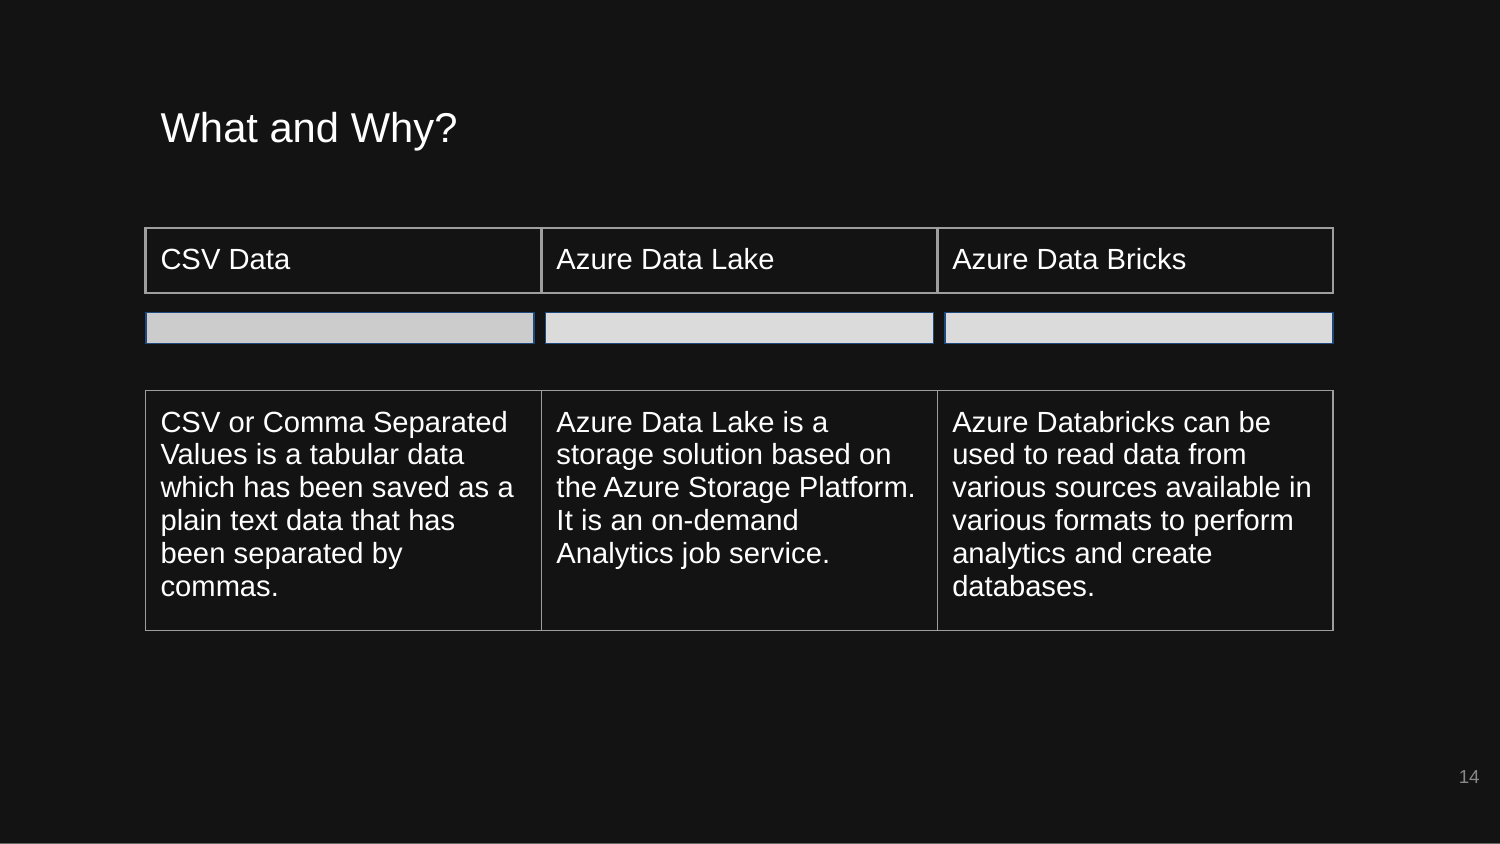

What and Why?

| CSV Data | Azure Data Lake | Azure Data Bricks |
| --- | --- | --- |

| CSV or Comma Separated Values is a tabular data which has been saved as a plain text data that has been separated by commas. | Azure Data Lake is a storage solution based on the Azure Storage Platform. It is an on-demand Analytics job service. | Azure Databricks can be used to read data from various sources available in various formats to perform analytics and create databases. |
| --- | --- | --- |
14